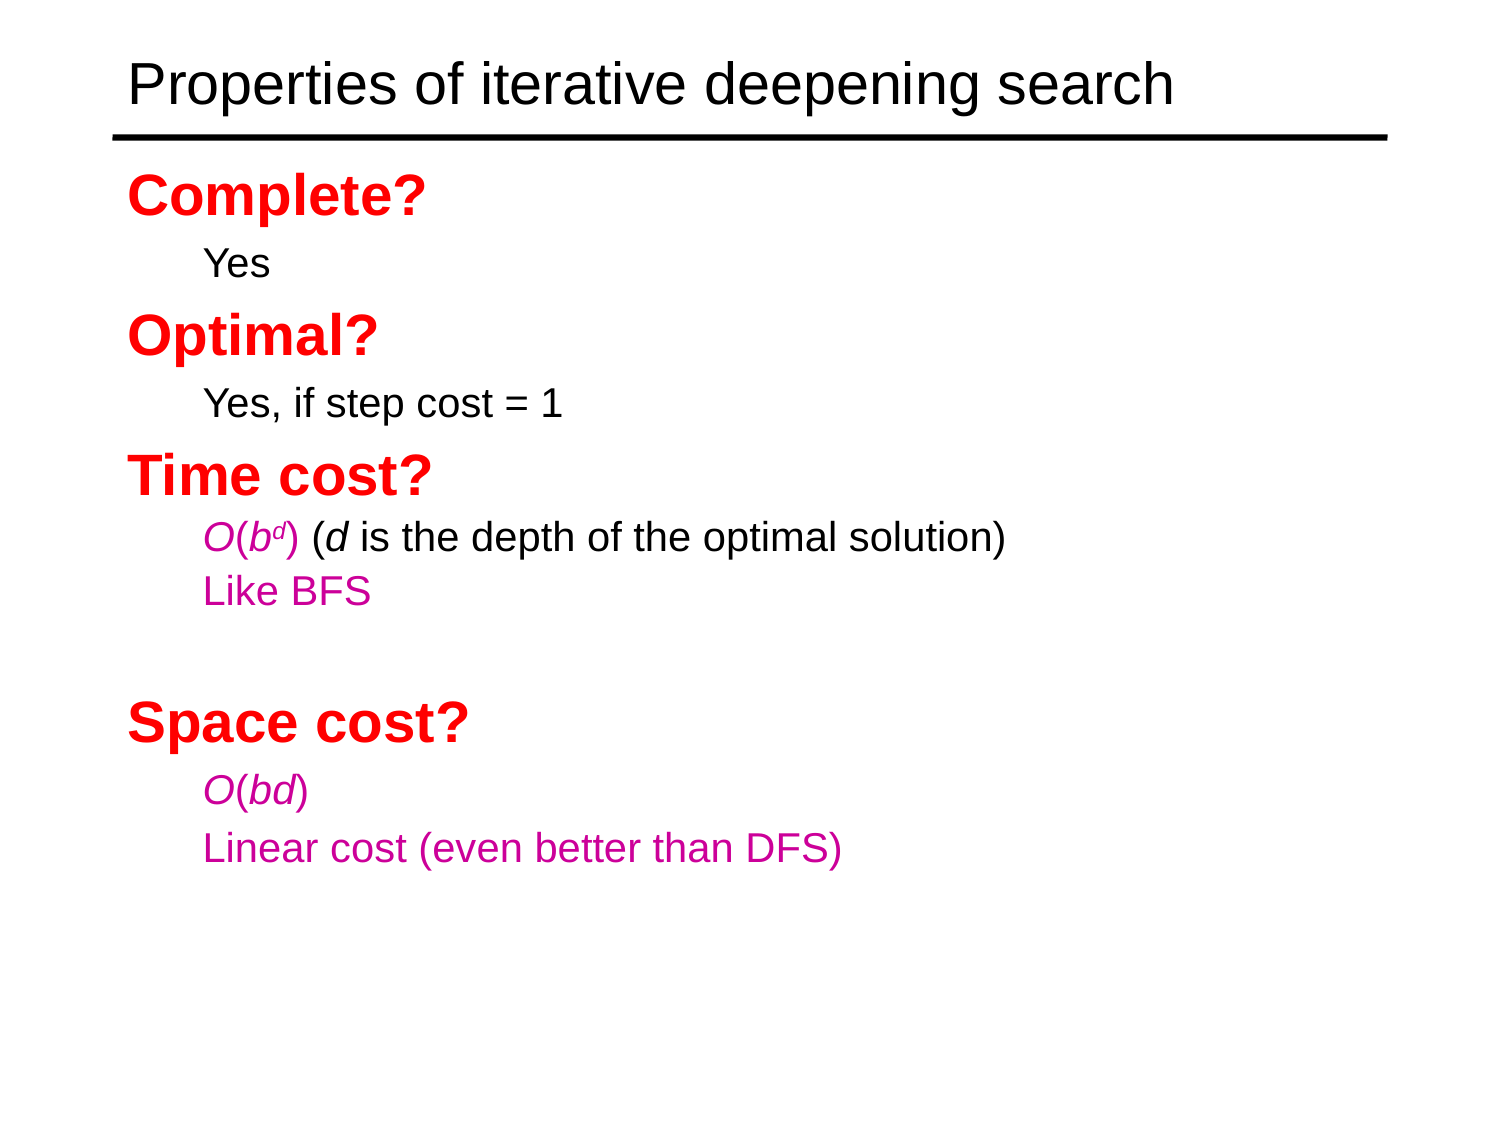

# Properties of iterative deepening search
Complete?
Yes
Optimal?
Yes, if step cost = 1
Time cost?
O(bd) (d is the depth of the optimal solution)
Like BFS

Space cost?
O(bd)
Linear cost (even better than DFS)